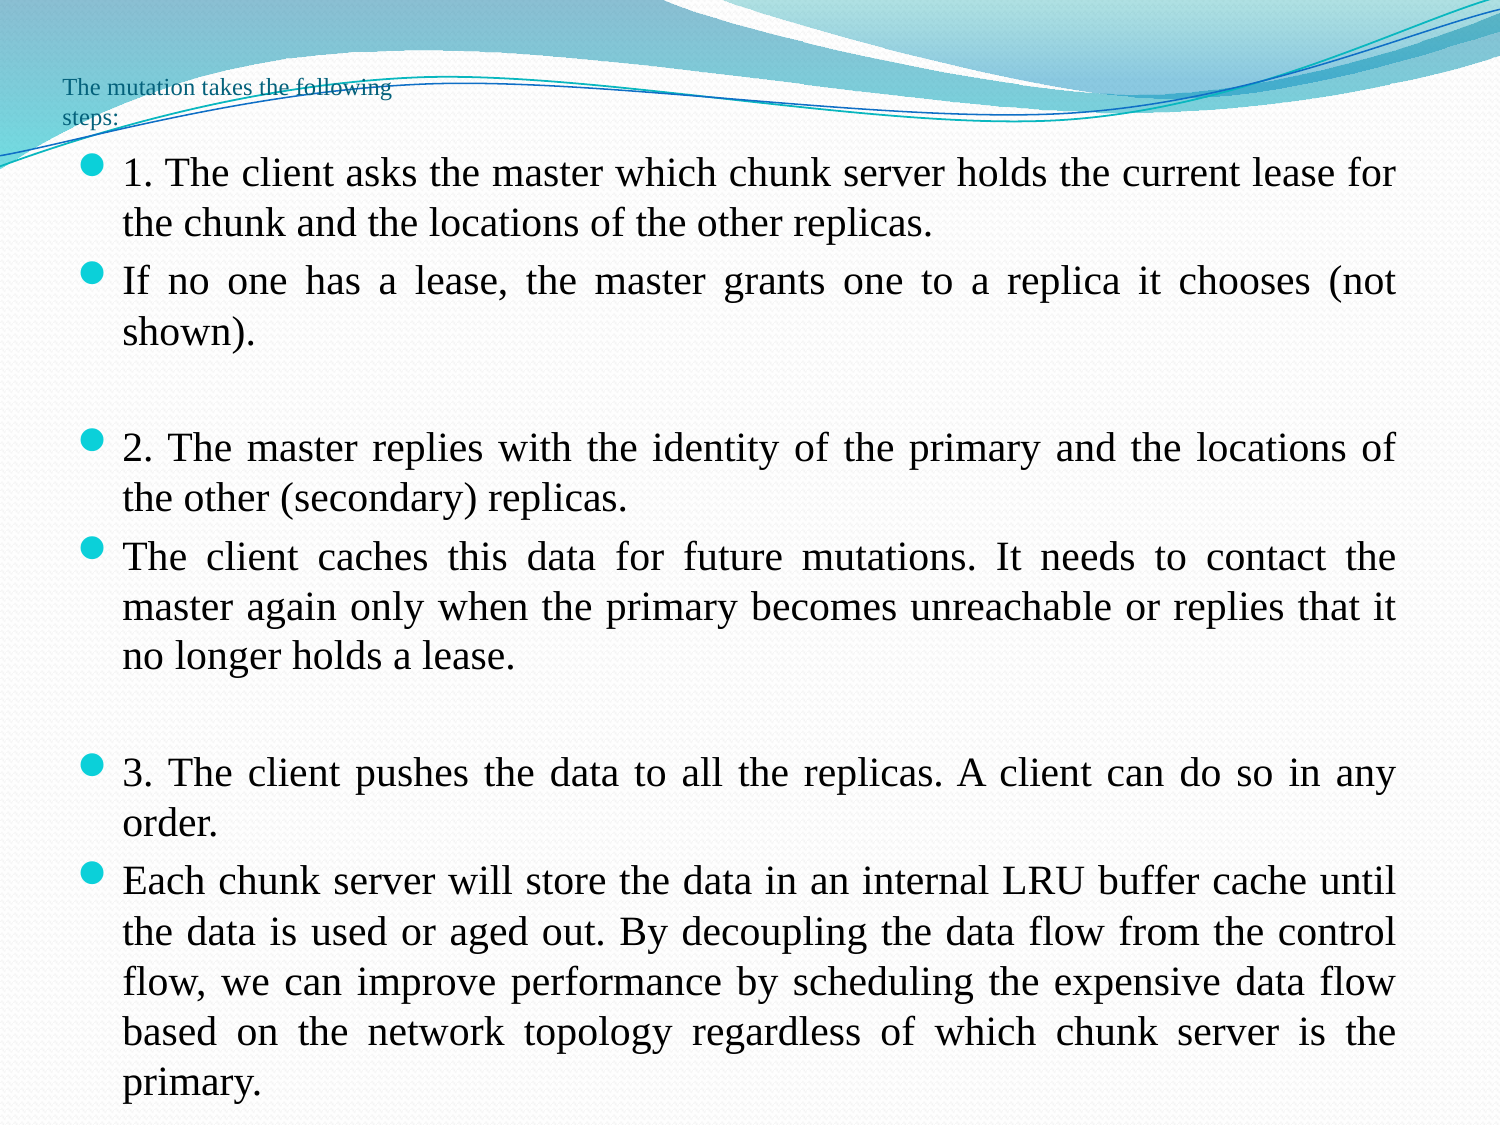

# The mutation takes the following steps:
1. The client asks the master which chunk server holds the current lease for the chunk and the locations of the other replicas.
If no one has a lease, the master grants one to a replica it chooses (not shown).

2. The master replies with the identity of the primary and the locations of the other (secondary) replicas.
The client caches this data for future mutations. It needs to contact the master again only when the primary becomes unreachable or replies that it no longer holds a lease.

3. The client pushes the data to all the replicas. A client can do so in any order.
Each chunk server will store the data in an internal LRU buffer cache until the data is used or aged out. By decoupling the data flow from the control flow, we can improve performance by scheduling the expensive data flow based on the network topology regardless of which chunk server is the primary.